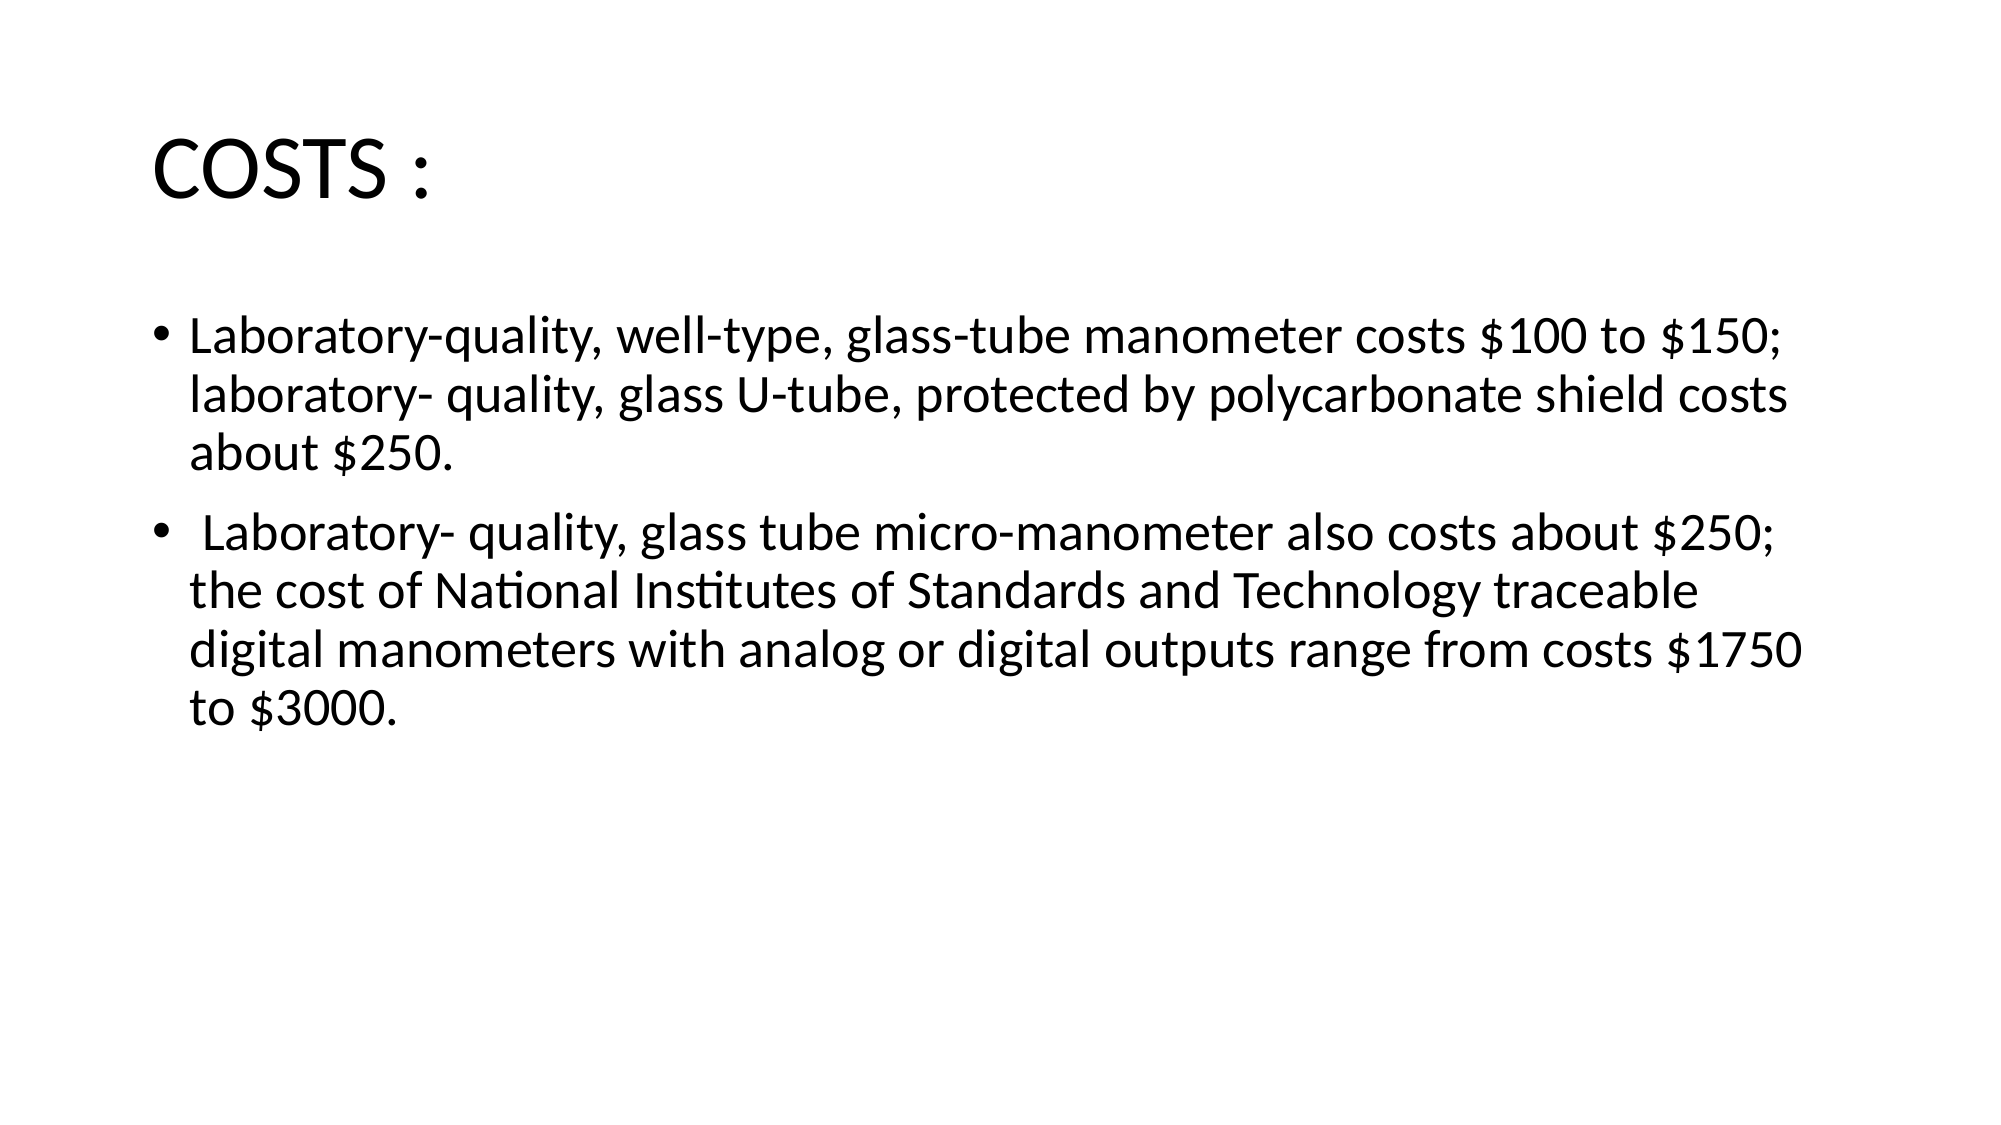

# COSTS :
Laboratory-quality, well-type, glass-tube manometer costs $100 to $150; laboratory- quality, glass U-tube, protected by polycarbonate shield costs about $250.
 Laboratory- quality, glass tube micro-manometer also costs about $250; the cost of National Institutes of Standards and Technology traceable digital manometers with analog or digital outputs range from costs $1750 to $3000.